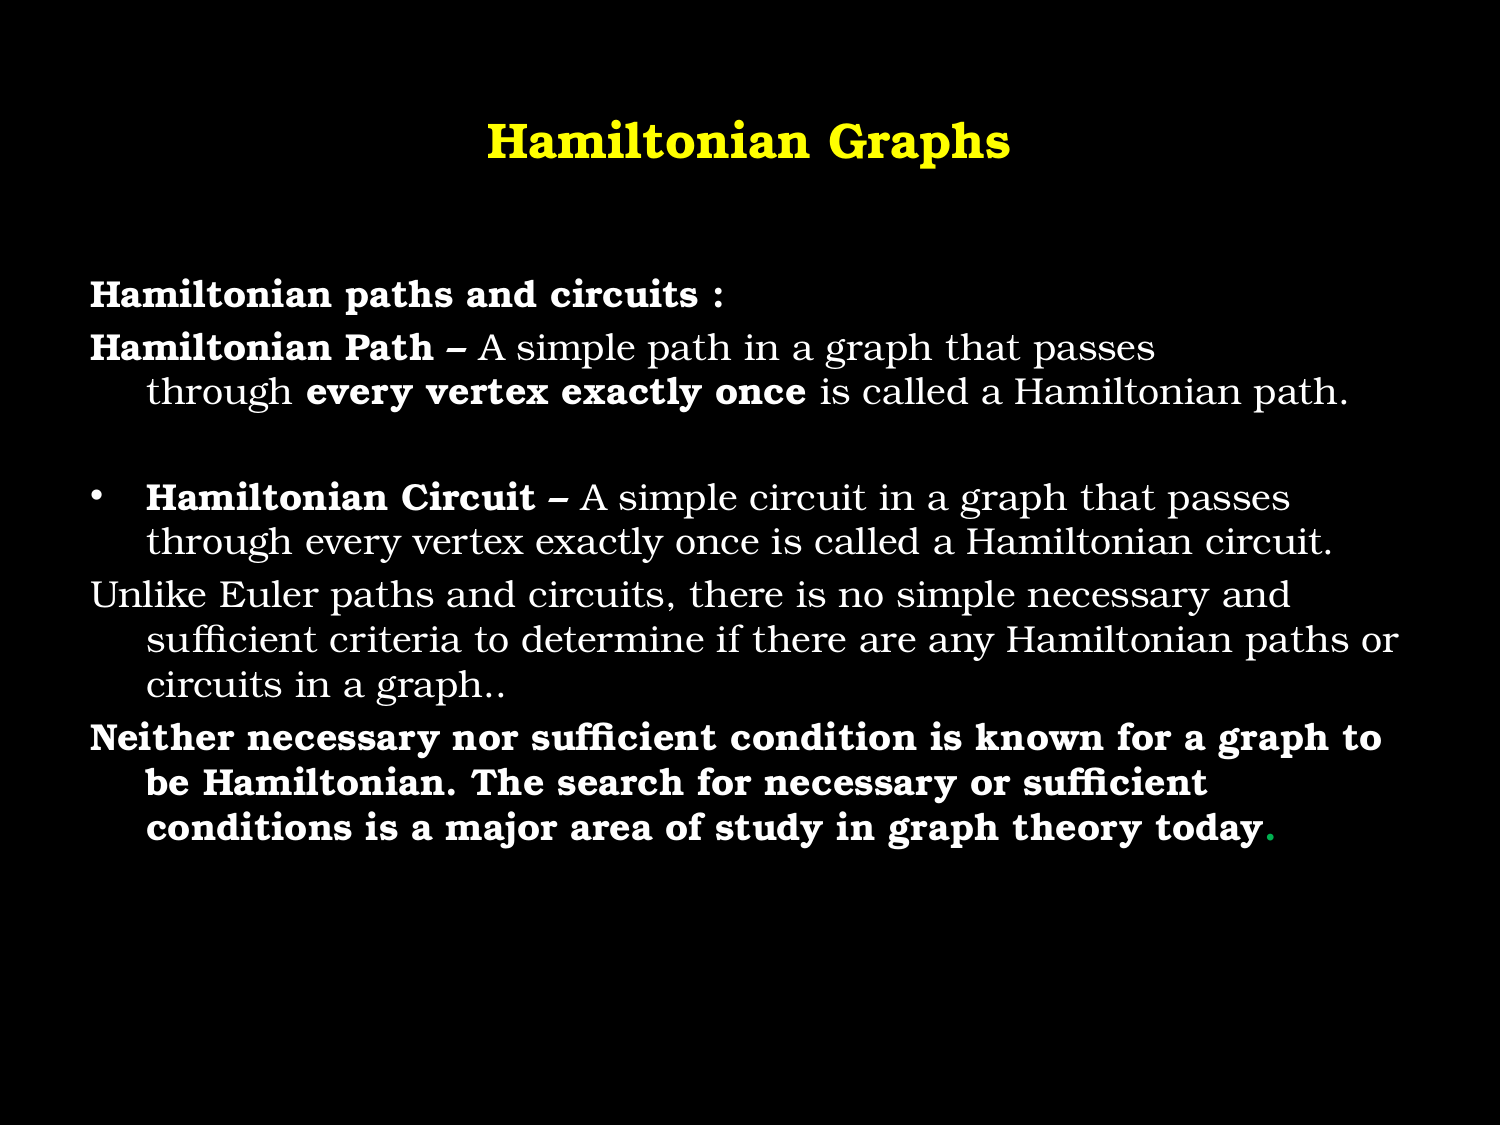

# Hamiltonian Graphs
Hamiltonian paths and circuits :
Hamiltonian Path – A simple path in a graph that passes through every vertex exactly once is called a Hamiltonian path.

Hamiltonian Circuit – A simple circuit in a graph that passes through every vertex exactly once is called a Hamiltonian circuit.
Unlike Euler paths and circuits, there is no simple necessary and sufficient criteria to determine if there are any Hamiltonian paths or circuits in a graph..
Neither necessary nor sufficient condition is known for a graph to be Hamiltonian. The search for necessary or sufficient conditions is a major area of study in graph theory today.